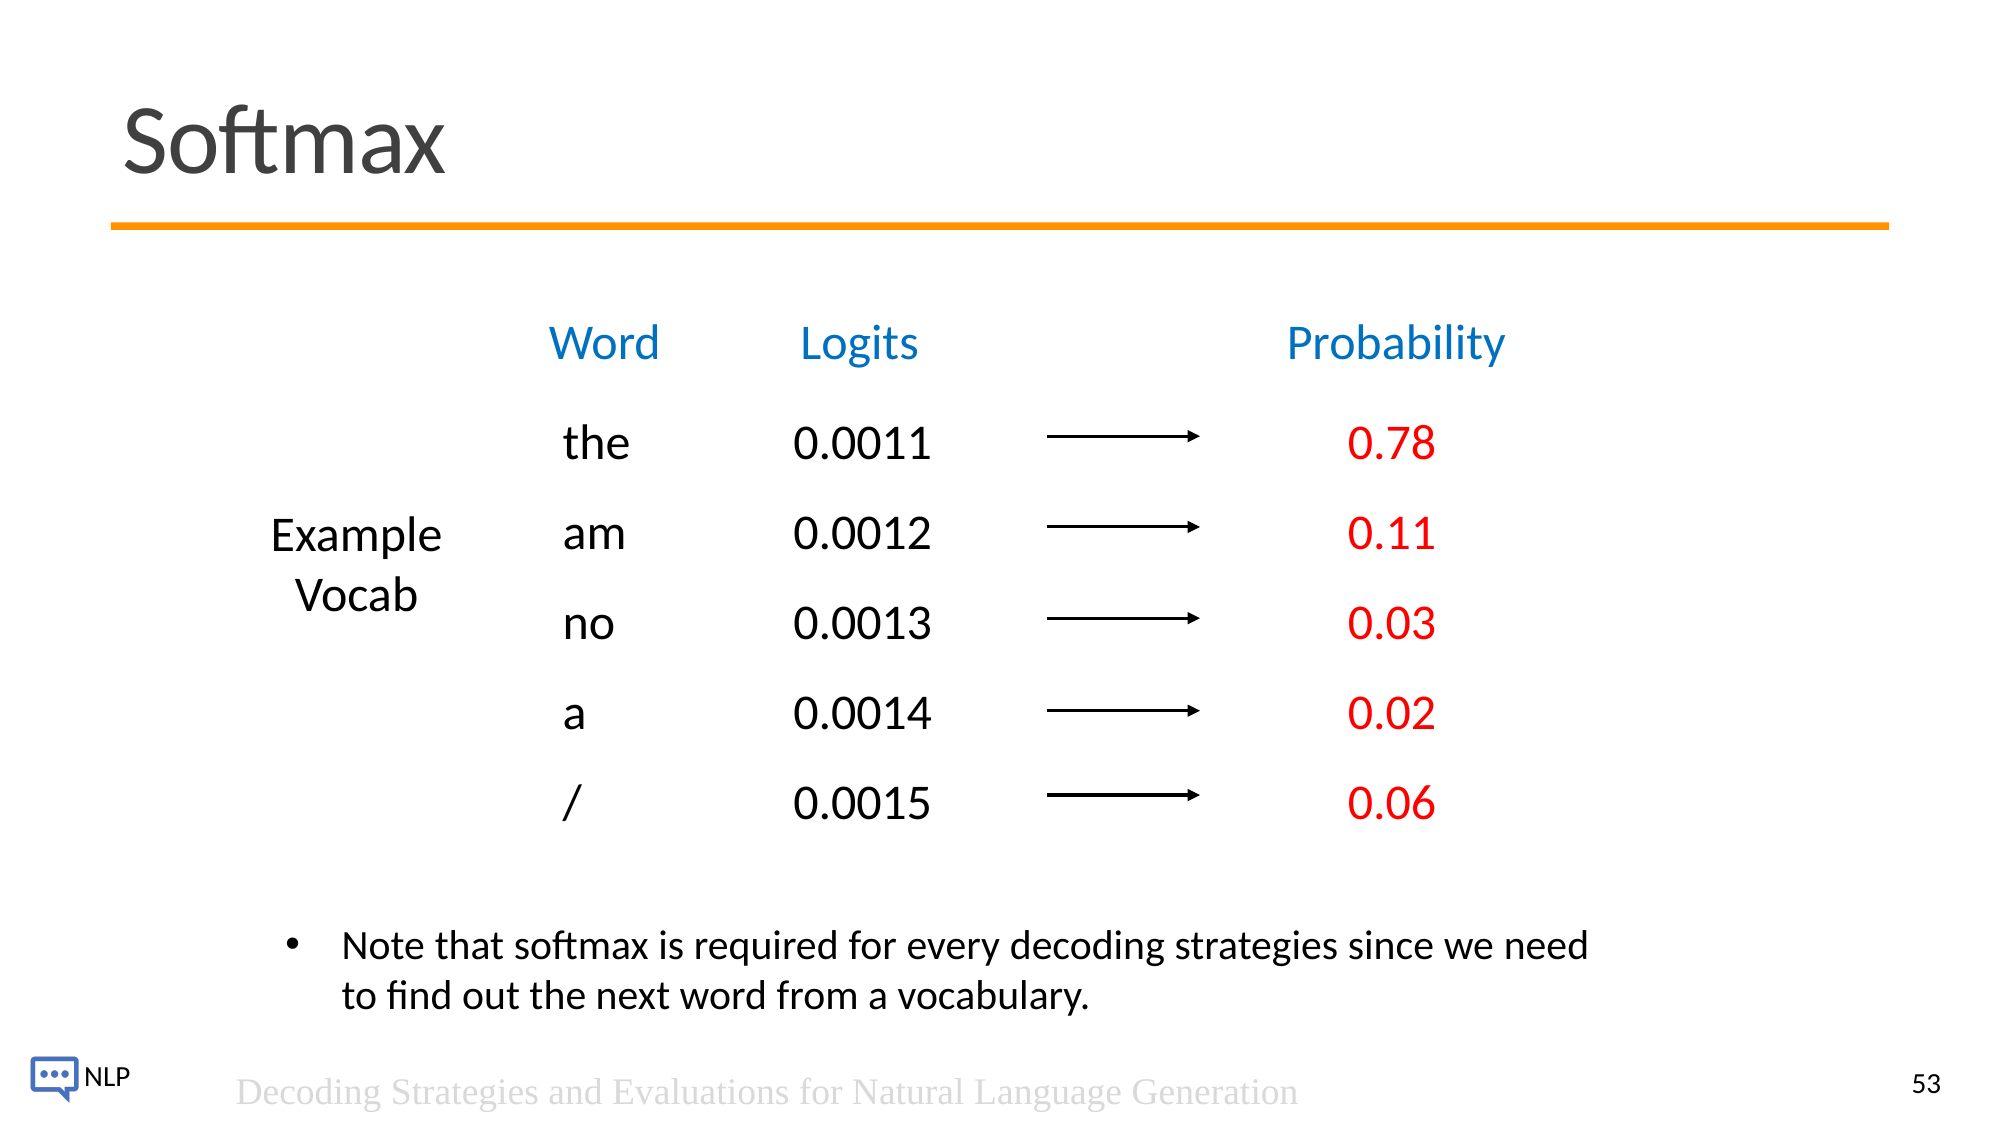

# Softmax
Word
Logits
Probability
the
am
no
a
/
0.0011
0.0012
0.0013
0.0014
0.0015
0.78
0.11
0.03
0.02
0.06
Example
Vocab
Note that softmax is required for every decoding strategies since we need to find out the next word from a vocabulary.
53
Decoding Strategies and Evaluations for Natural Language Generation